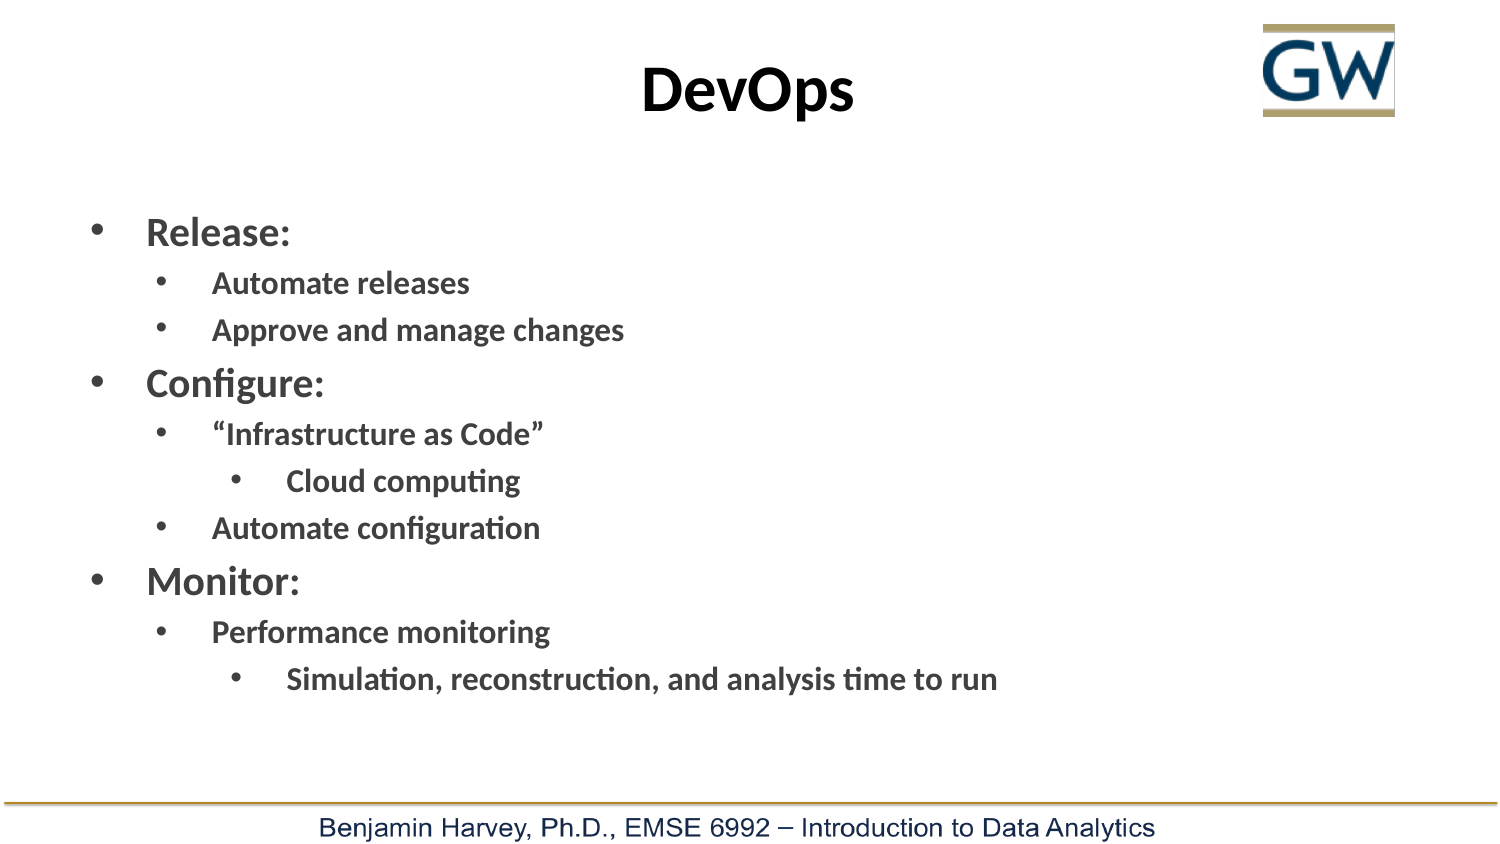

#
DevOps
Release:
Automate releases
Approve and manage changes
Configure:
“Infrastructure as Code”
Cloud computing
Automate configuration
Monitor:
Performance monitoring
Simulation, reconstruction, and analysis time to run